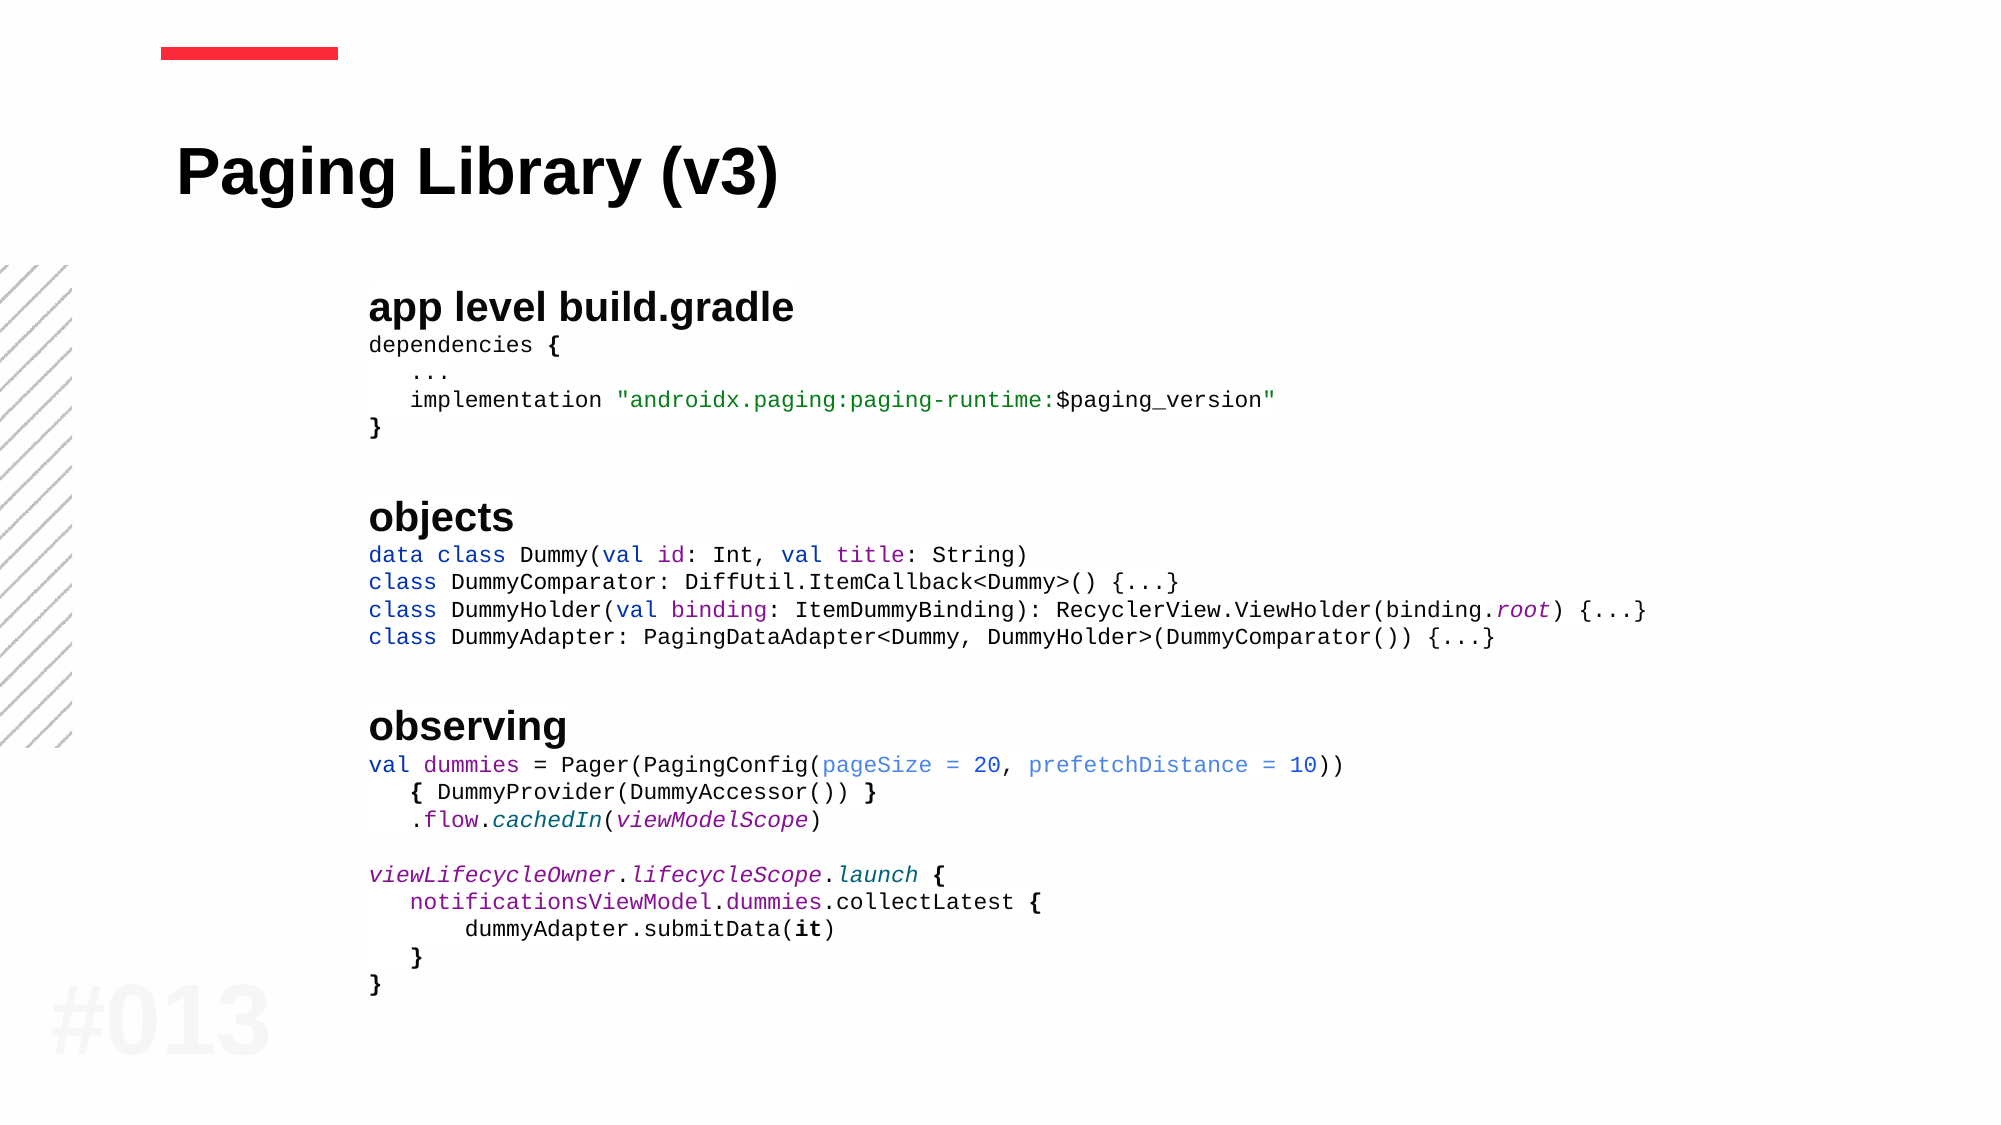

Paging Library (v3)
app level build.gradle
dependencies {
   ...
   implementation "androidx.paging:paging-runtime:$paging_version"
}

objects
data class Dummy(val id: Int, val title: String)
class DummyComparator: DiffUtil.ItemCallback<Dummy>() {...}
class DummyHolder(val binding: ItemDummyBinding): RecyclerView.ViewHolder(binding.root) {...}
class DummyAdapter: PagingDataAdapter<Dummy, DummyHolder>(DummyComparator()) {...}

observing
val dummies = Pager(PagingConfig(pageSize = 20, prefetchDistance = 10))
   { DummyProvider(DummyAccessor()) }
   .flow.cachedIn(viewModelScope)

viewLifecycleOwner.lifecycleScope.launch {
   notificationsViewModel.dummies.collectLatest {
       dummyAdapter.submitData(it)
   }
}
#013